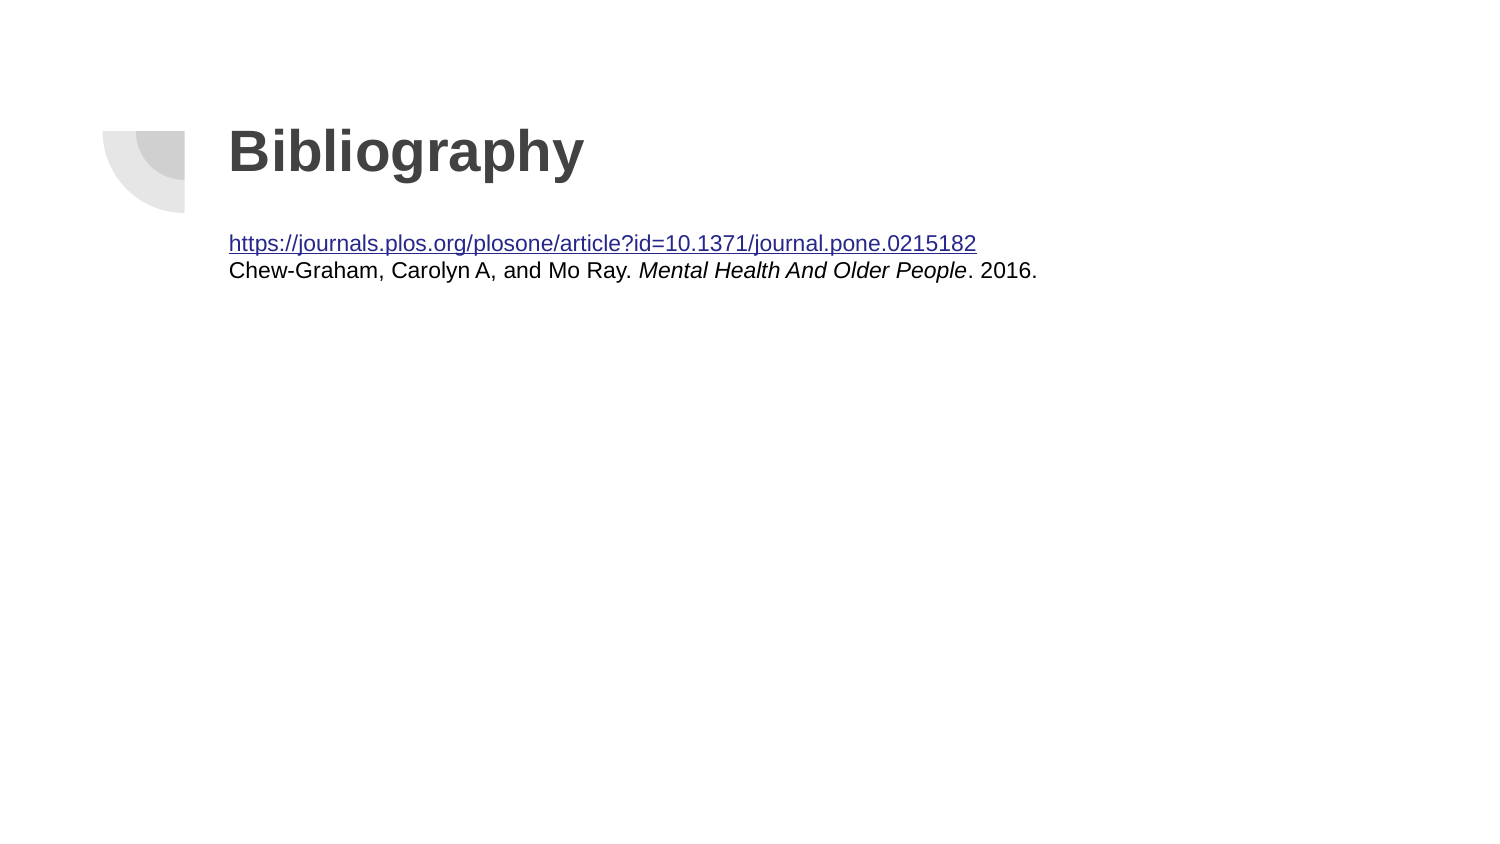

# Bibliography
https://journals.plos.org/plosone/article?id=10.1371/journal.pone.0215182
Chew-Graham, Carolyn A, and Mo Ray. Mental Health And Older People. 2016.